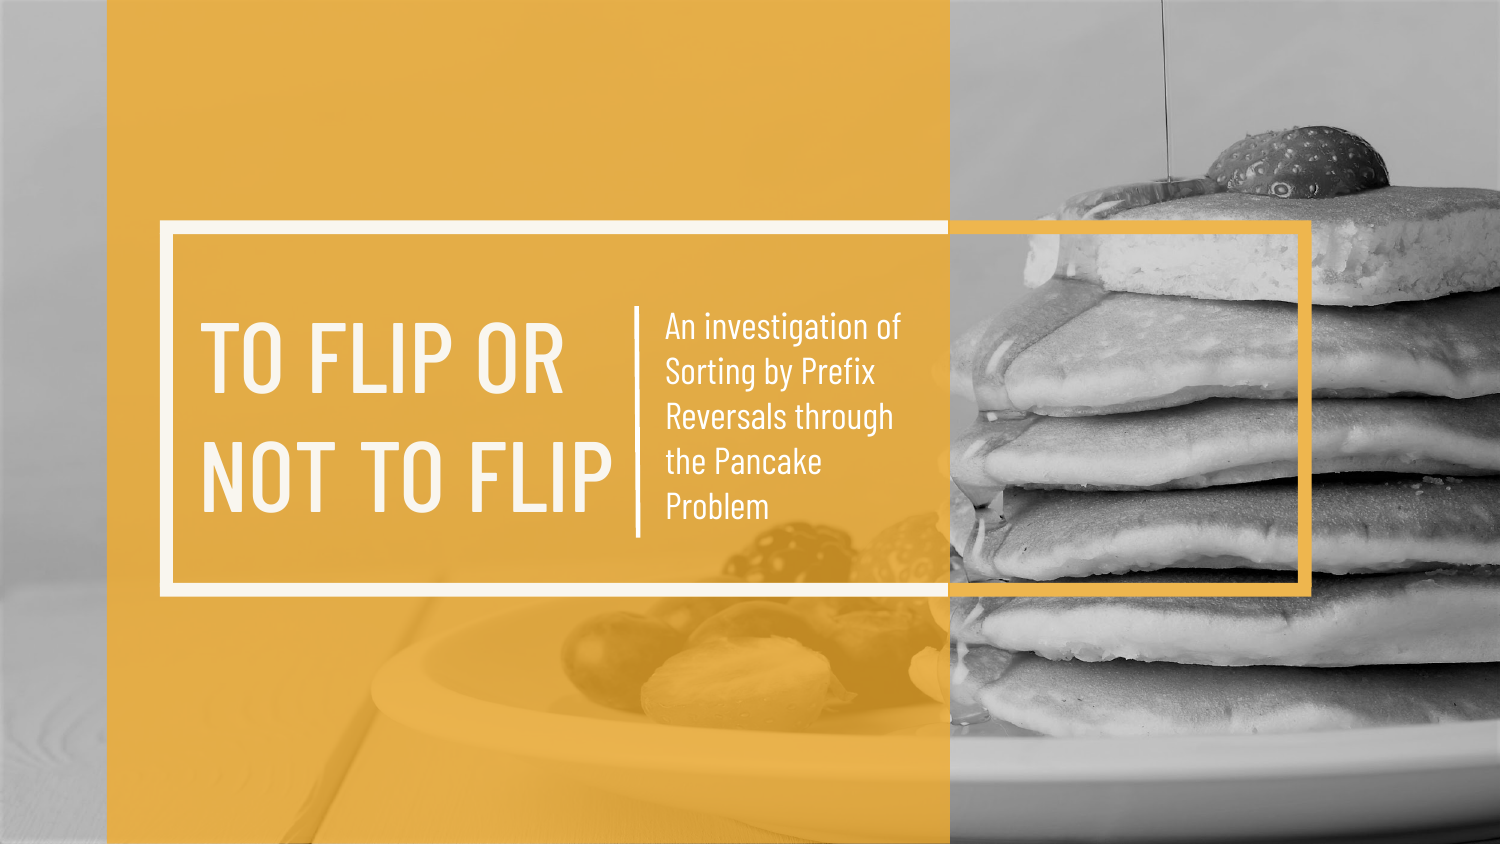

# TO FLIP OR NOT TO FLIP
An investigation of Sorting by Prefix Reversals through the Pancake Problem